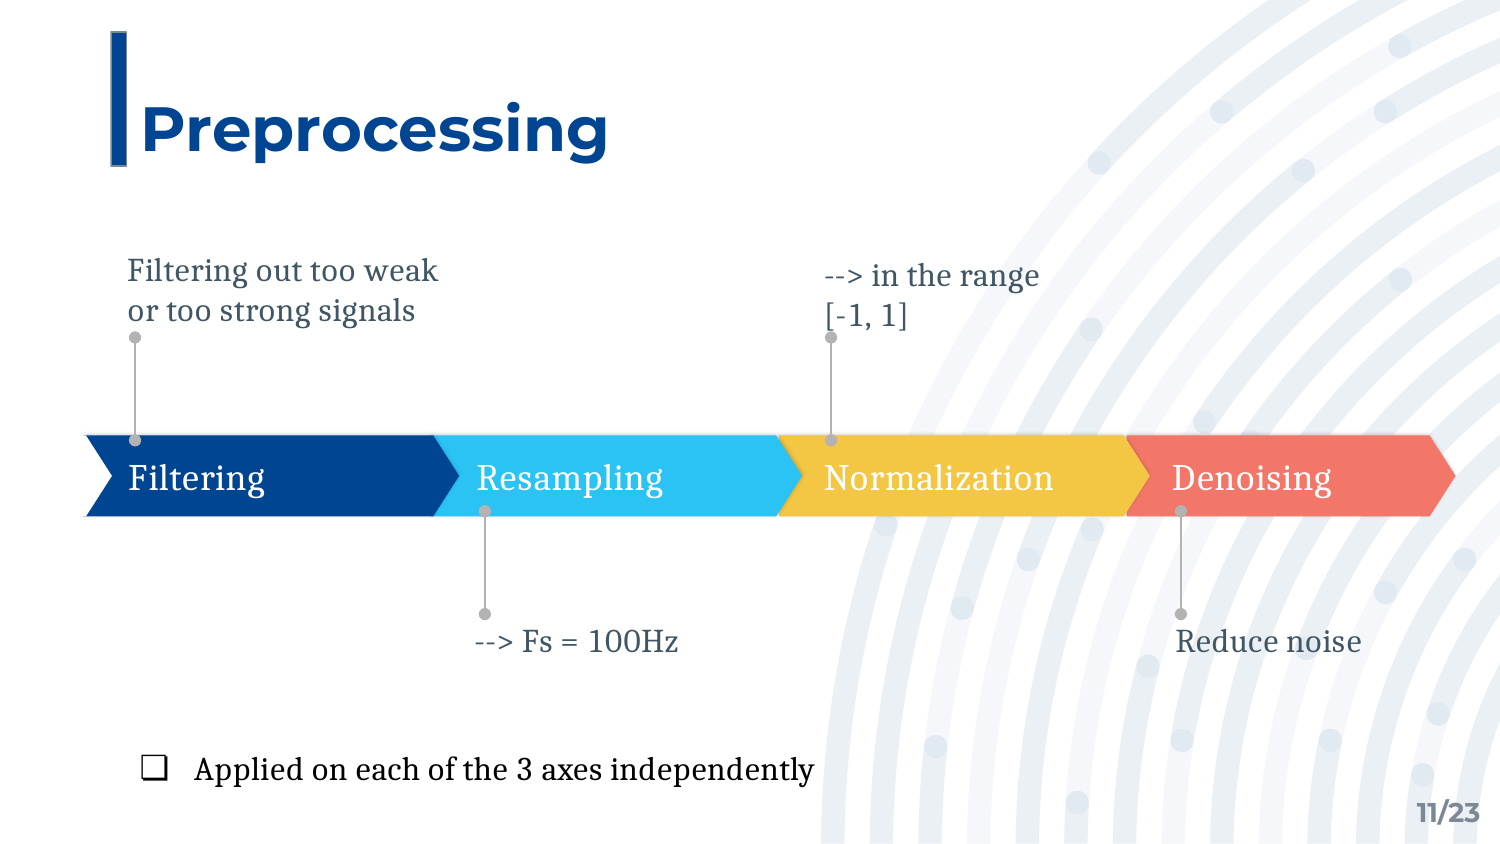

# Preprocessing
--> in the range [-1, 1]
Filtering out too weak or too strong signals

Resampling
Normalization
Denoising
Filtering
--> Fs = 100Hz
Reduce noise
Applied on each of the 3 axes independently

11/23